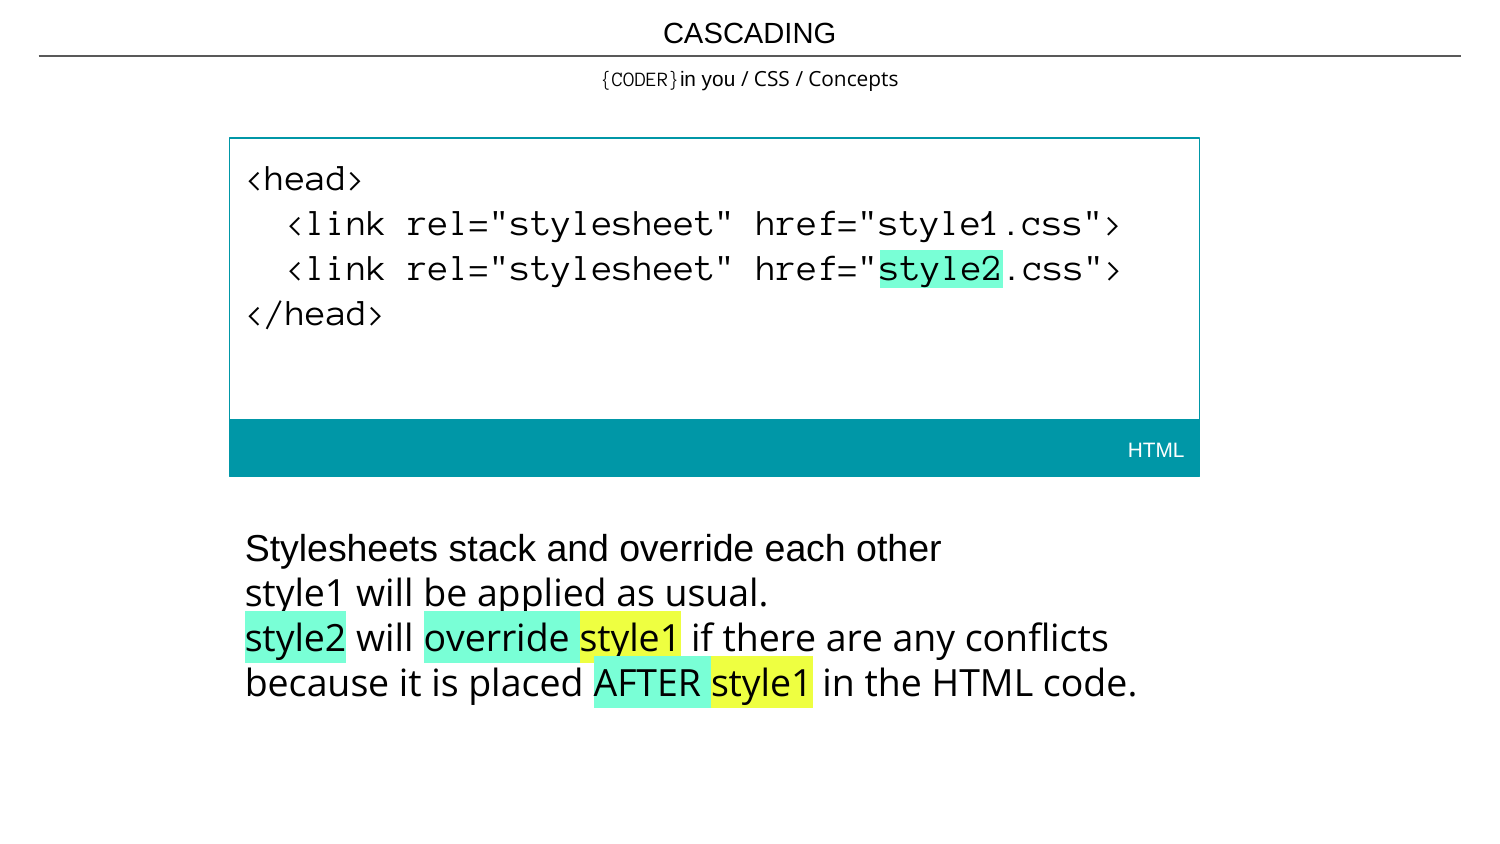

CASCADING
{CODER}in you / CSS / Concepts
<head>
  <link rel="stylesheet" href="style1.css">
  <link rel="stylesheet" href="style2.css">
</head>
HTML
Stylesheets stack and override each other
style1 will be applied as usual.
style2 will override style1 if there are any conflicts because it is placed AFTER style1 in the HTML code.